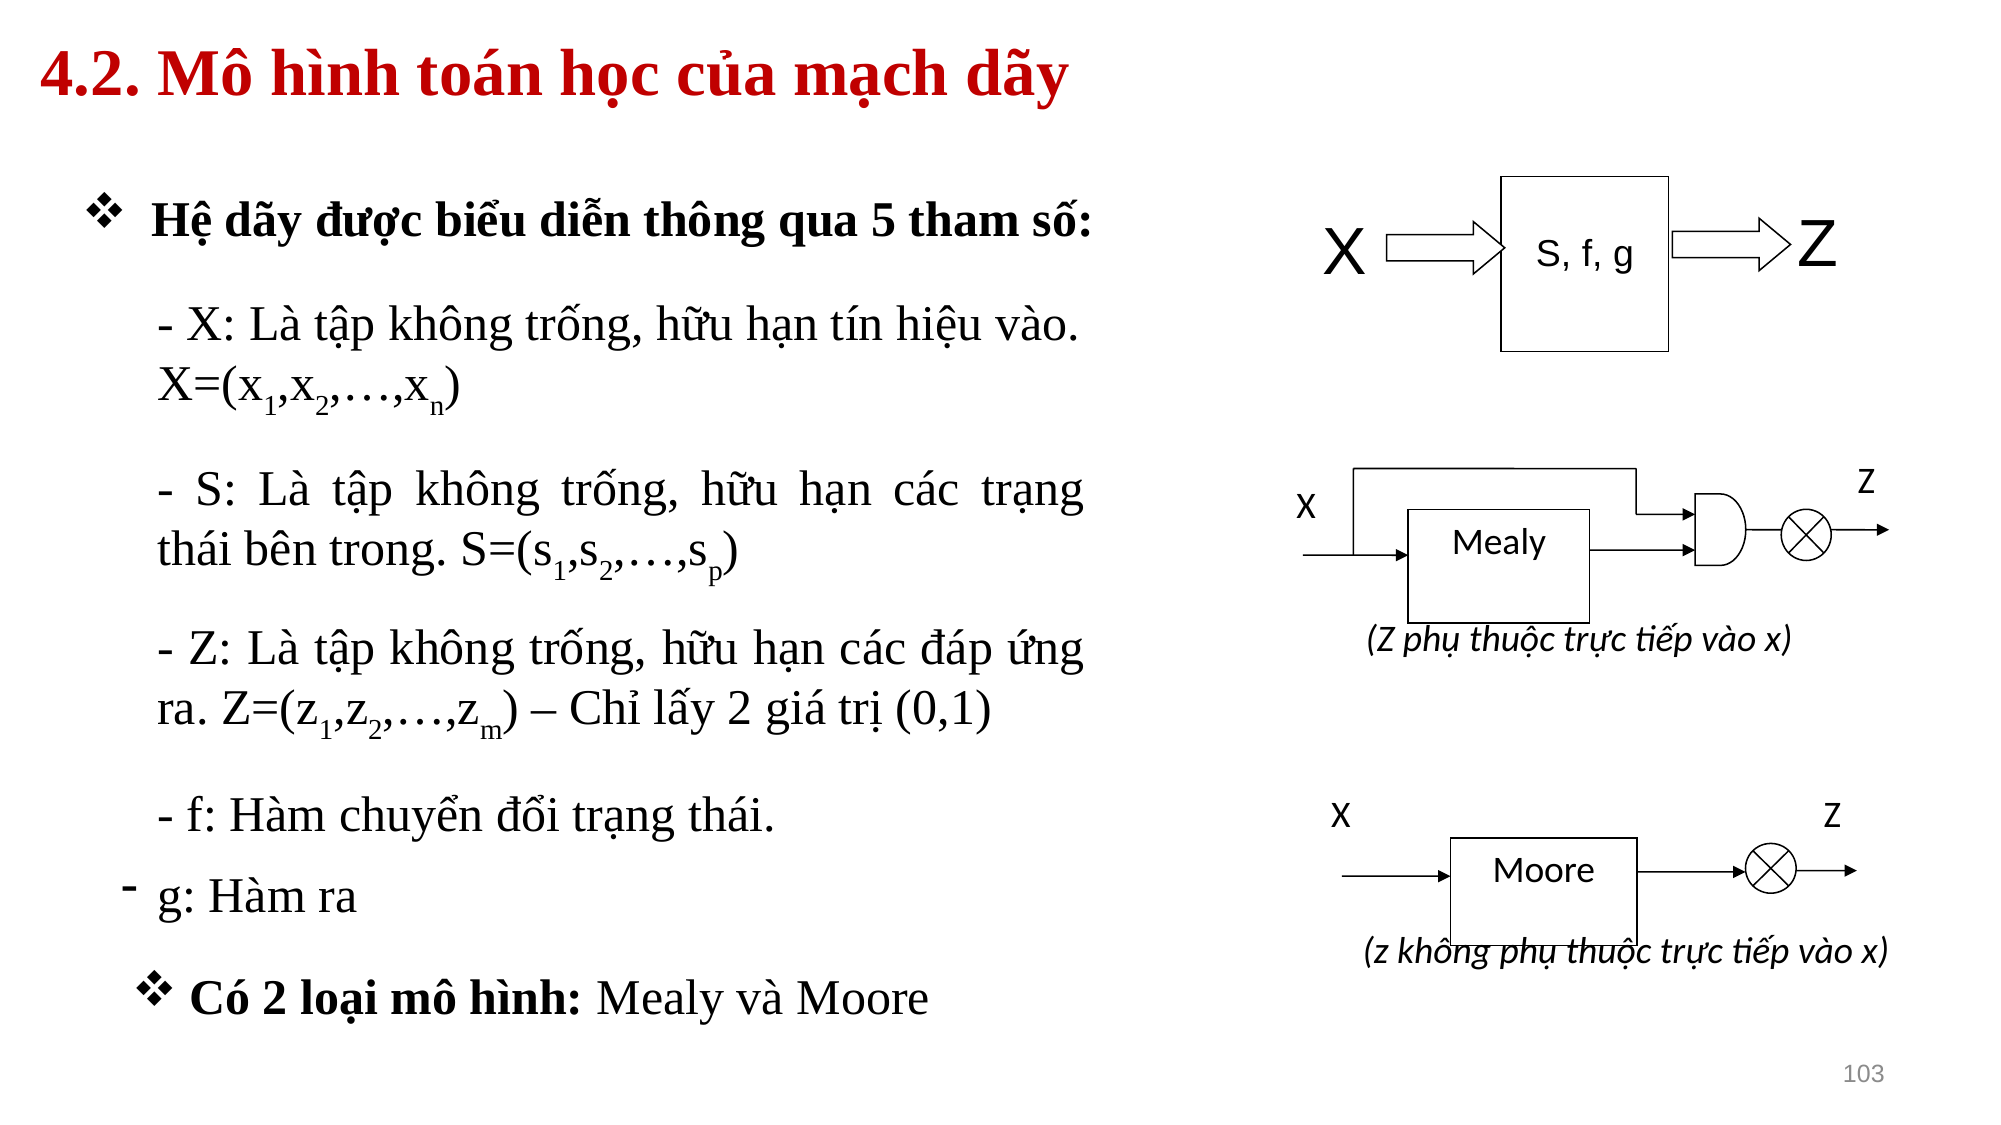

# 4.2. Mô hình toán học của mạch dãy

S, f, g
Z

X

 Hệ dãy được biểu diễn thông qua 5 tham số:
- X: Là tập không trống, hữu hạn tín hiệu vào. X=(x1,x2,…,xn)
- S: Là tập không trống, hữu hạn các trạng thái bên trong. S=(s1,s2,…,sp)
Z

X

Mealy

(Z phụ thuộc trực tiếp vào x)
- Z: Là tập không trống, hữu hạn các đáp ứng ra. Z=(z1,z2,…,zm) – Chỉ lấy 2 giá trị (0,1)
- f: Hàm chuyển đổi trạng thái.
X
Z
Moore

(z không phụ thuộc trực tiếp vào x)
g: Hàm ra
Có 2 loại mô hình: Mealy và Moore
103